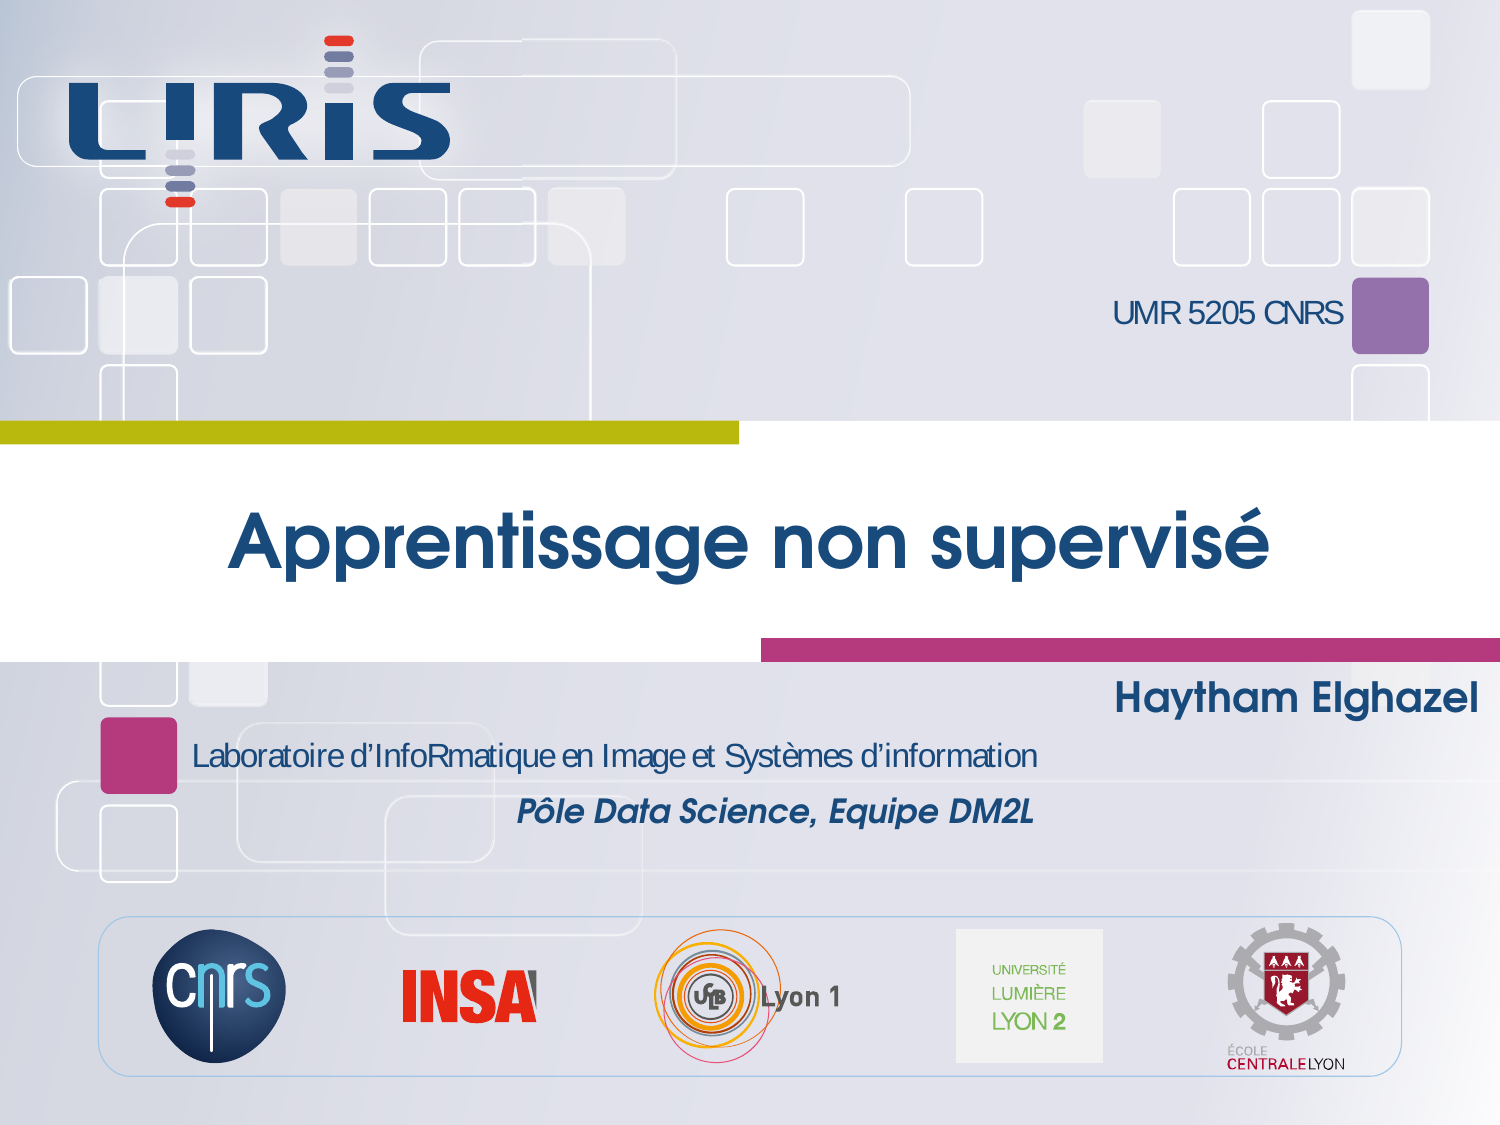

# Apprentissage non supervisé
Haytham Elghazel
Pôle Data Science, Equipe DM2L